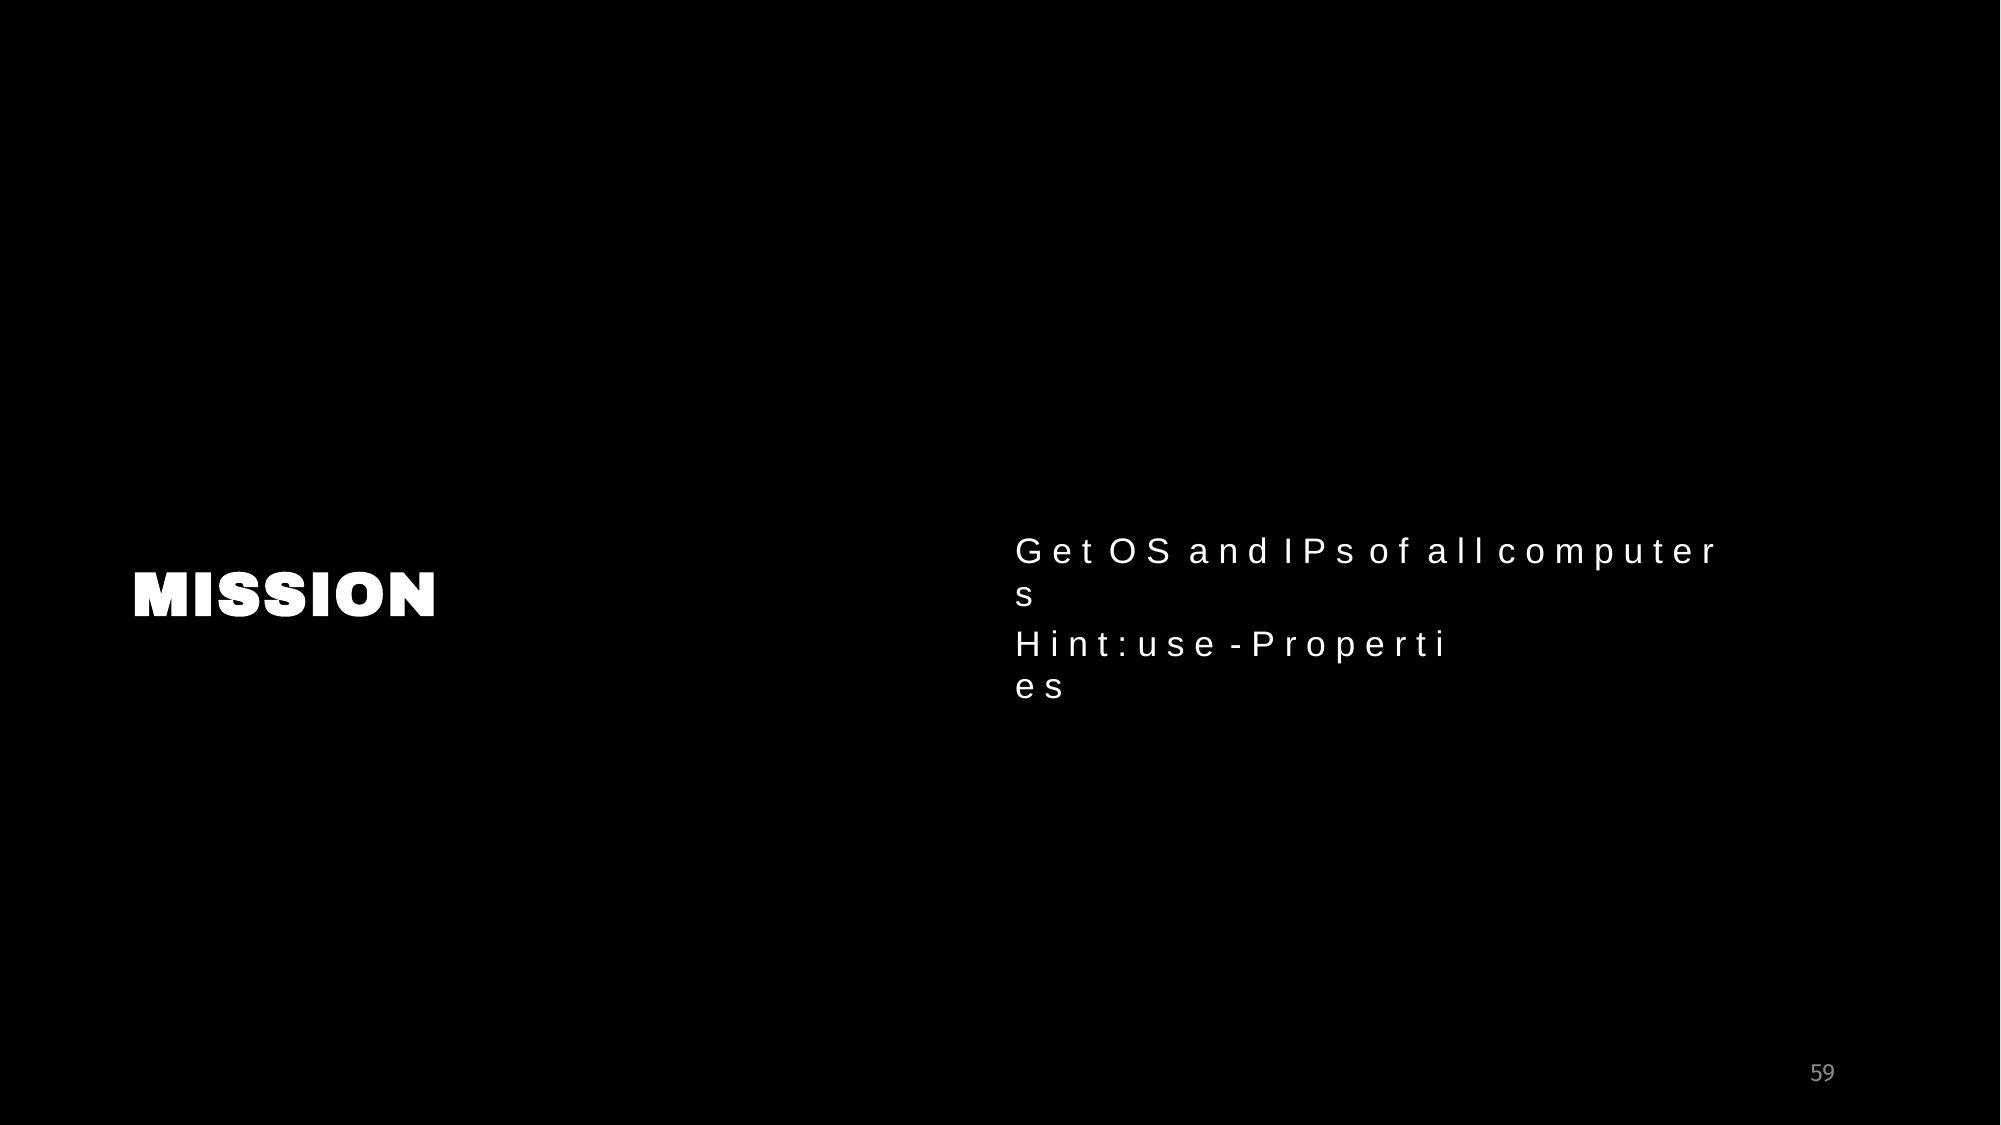

G e t	O S	a n d	I P s	o f	a l l	c o m p u t e r s
MISSION
H i n t :	u s e	- P r o p e r t i e s
59